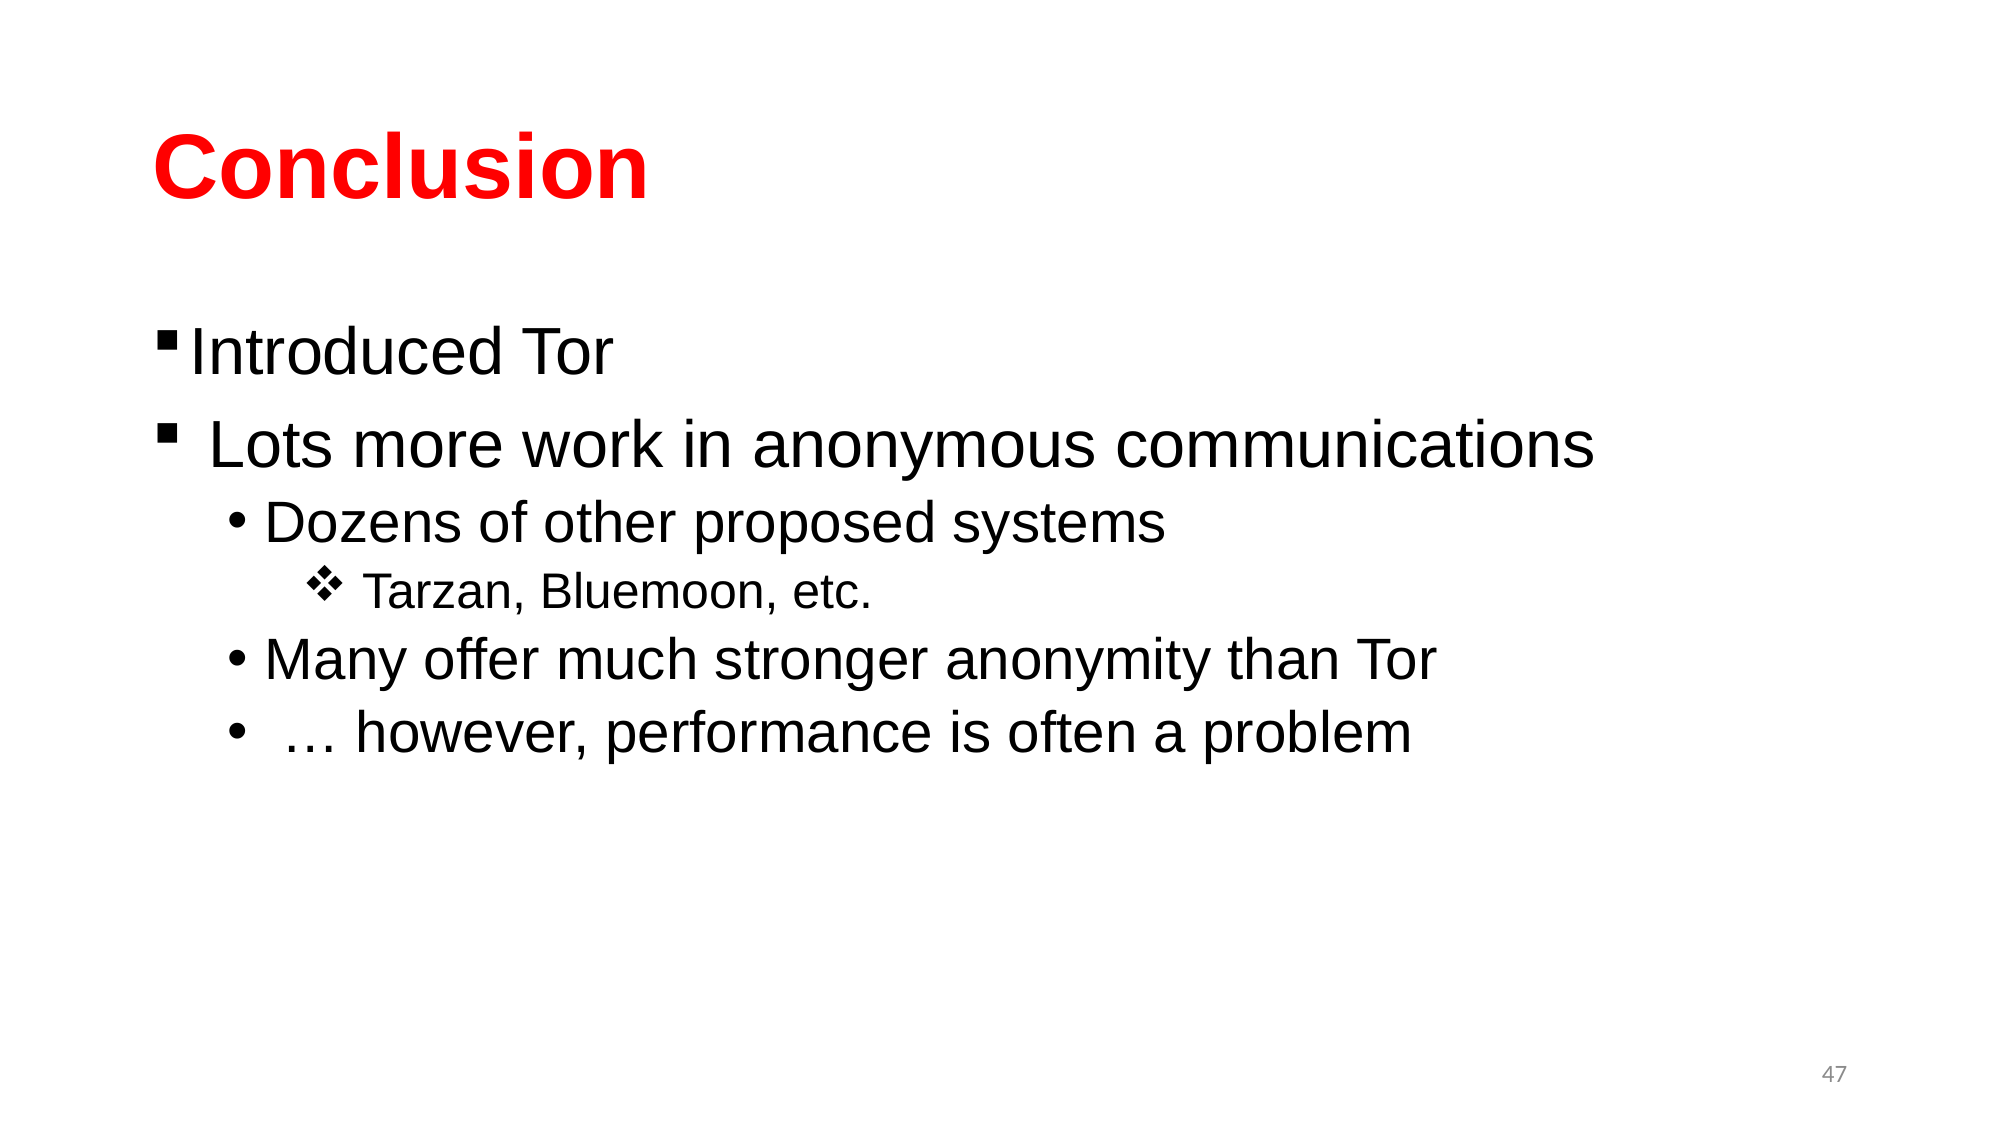

# Conclusion
Introduced Tor
 Lots more work in anonymous communications
Dozens of other proposed systems
 Tarzan, Bluemoon, etc.
Many offer much stronger anonymity than Tor
 … however, performance is often a problem
47